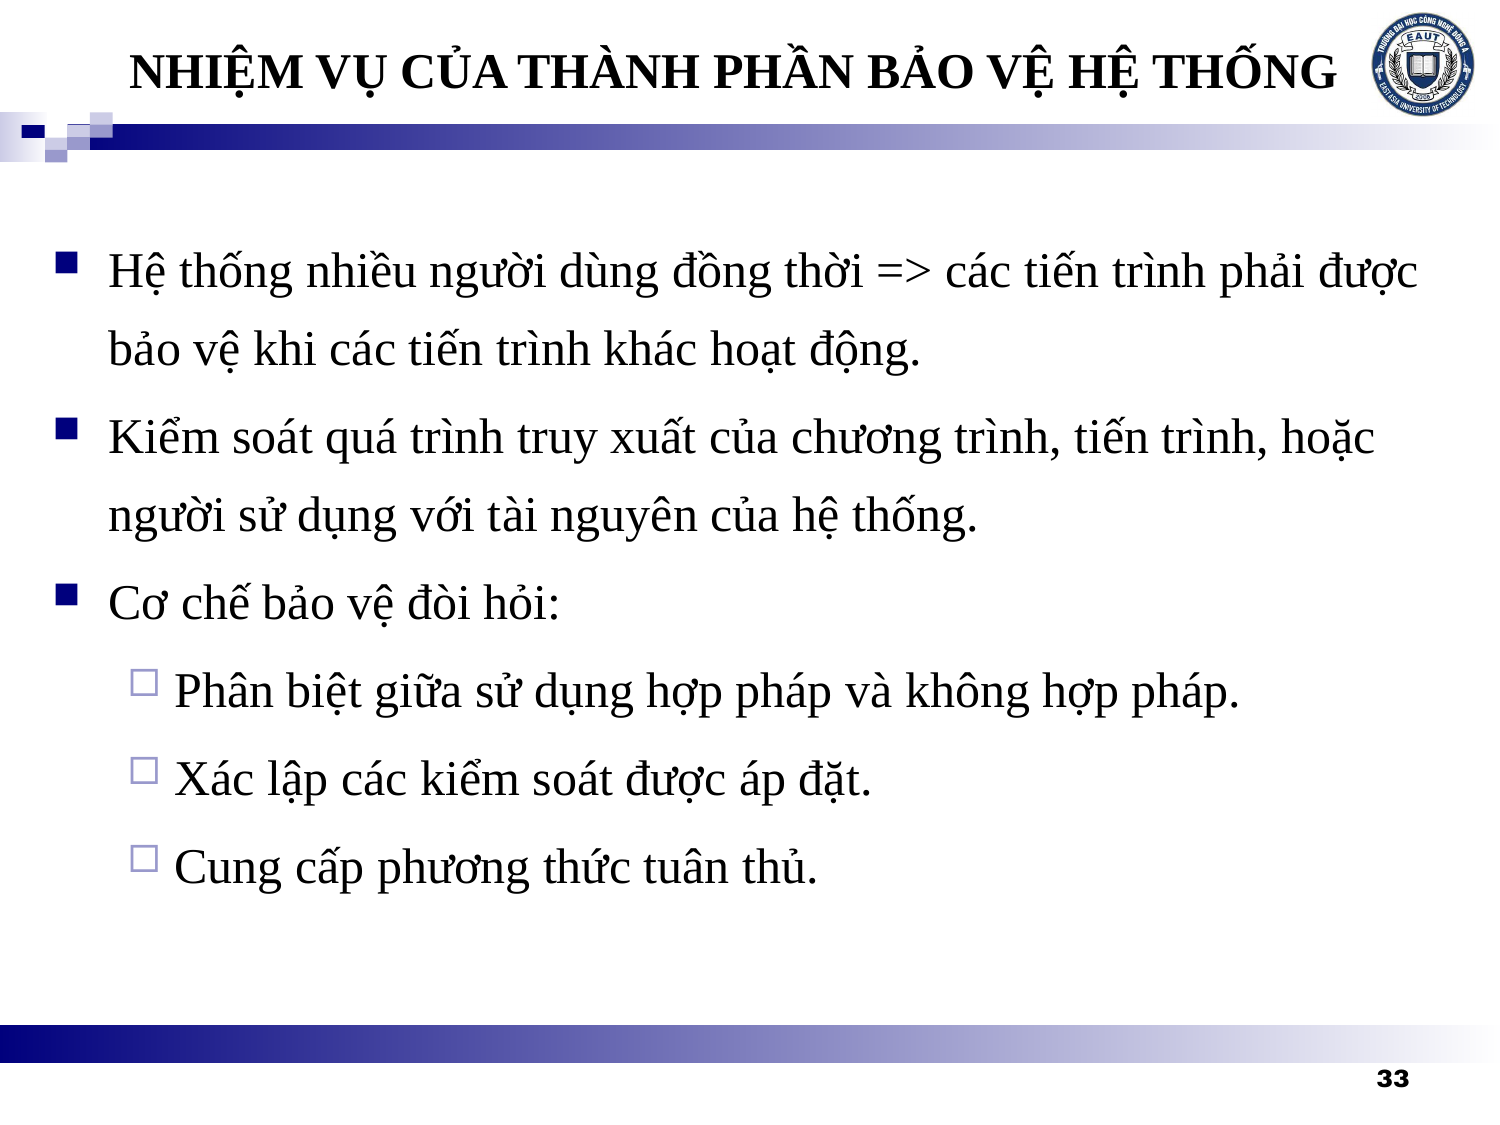

# NHIỆM VỤ CỦA THÀNH PHẦN BẢO VỆ HỆ THỐNG
Hệ thống nhiều người dùng đồng thời => các tiến trình phải được bảo vệ khi các tiến trình khác hoạt động.
Kiểm soát quá trình truy xuất của chương trình, tiến trình, hoặc người sử dụng với tài nguyên của hệ thống.
Cơ chế bảo vệ đòi hỏi:
Phân biệt giữa sử dụng hợp pháp và không hợp pháp.
Xác lập các kiểm soát được áp đặt.
Cung cấp phương thức tuân thủ.
33